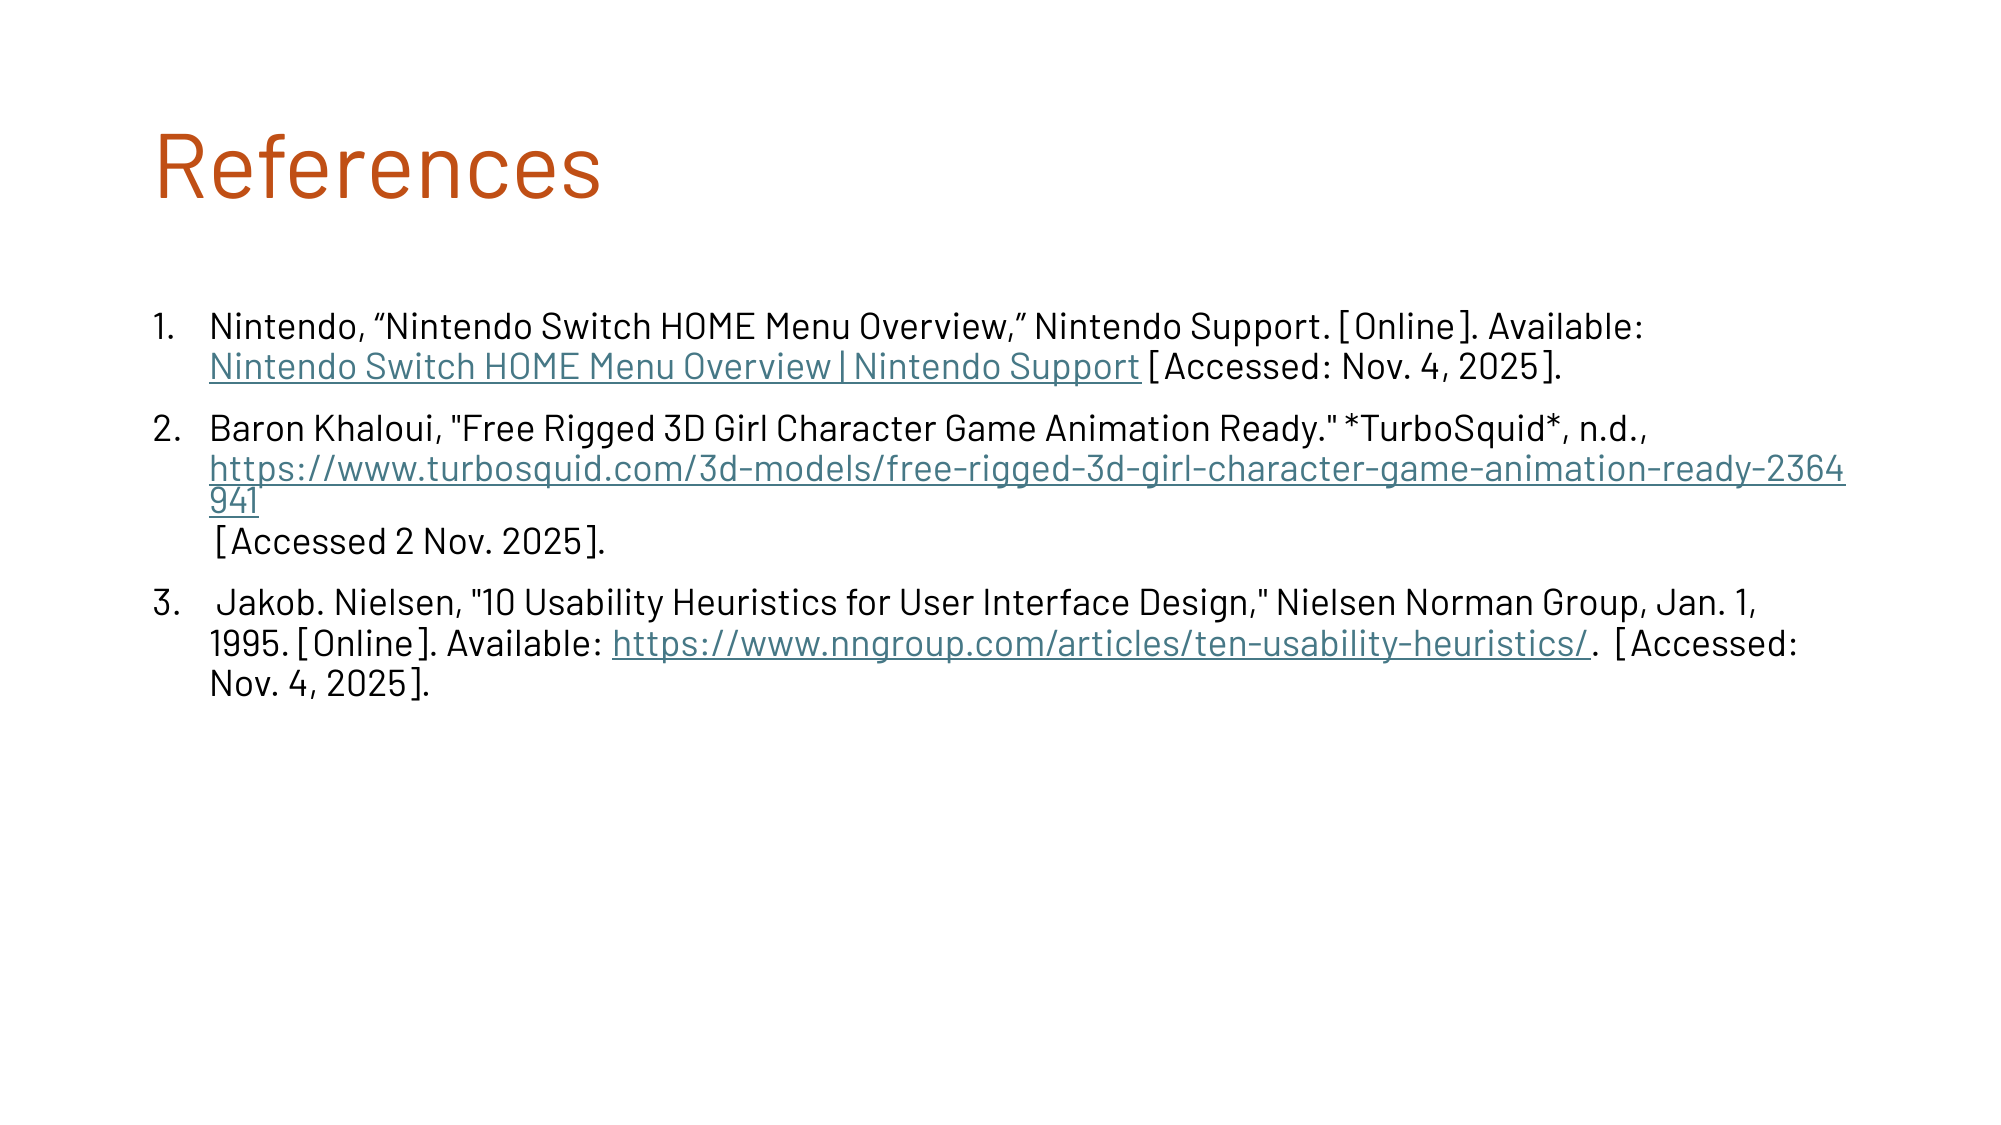

# References
Nintendo, “Nintendo Switch HOME Menu Overview,” Nintendo Support. [Online]. Available: Nintendo Switch HOME Menu Overview | Nintendo Support [Accessed: Nov. 4, 2025].
Baron Khaloui, "Free Rigged 3D Girl Character Game Animation Ready." *TurboSquid*, n.d., https://www.turbosquid.com/3d-models/free-rigged-3d-girl-character-game-animation-ready-2364941 [Accessed 2 Nov. 2025].
 Jakob. Nielsen, "10 Usability Heuristics for User Interface Design," Nielsen Norman Group, Jan. 1, 1995. [Online]. Available: https://www.nngroup.com/articles/ten-usability-heuristics/.  [Accessed: Nov. 4, 2025].